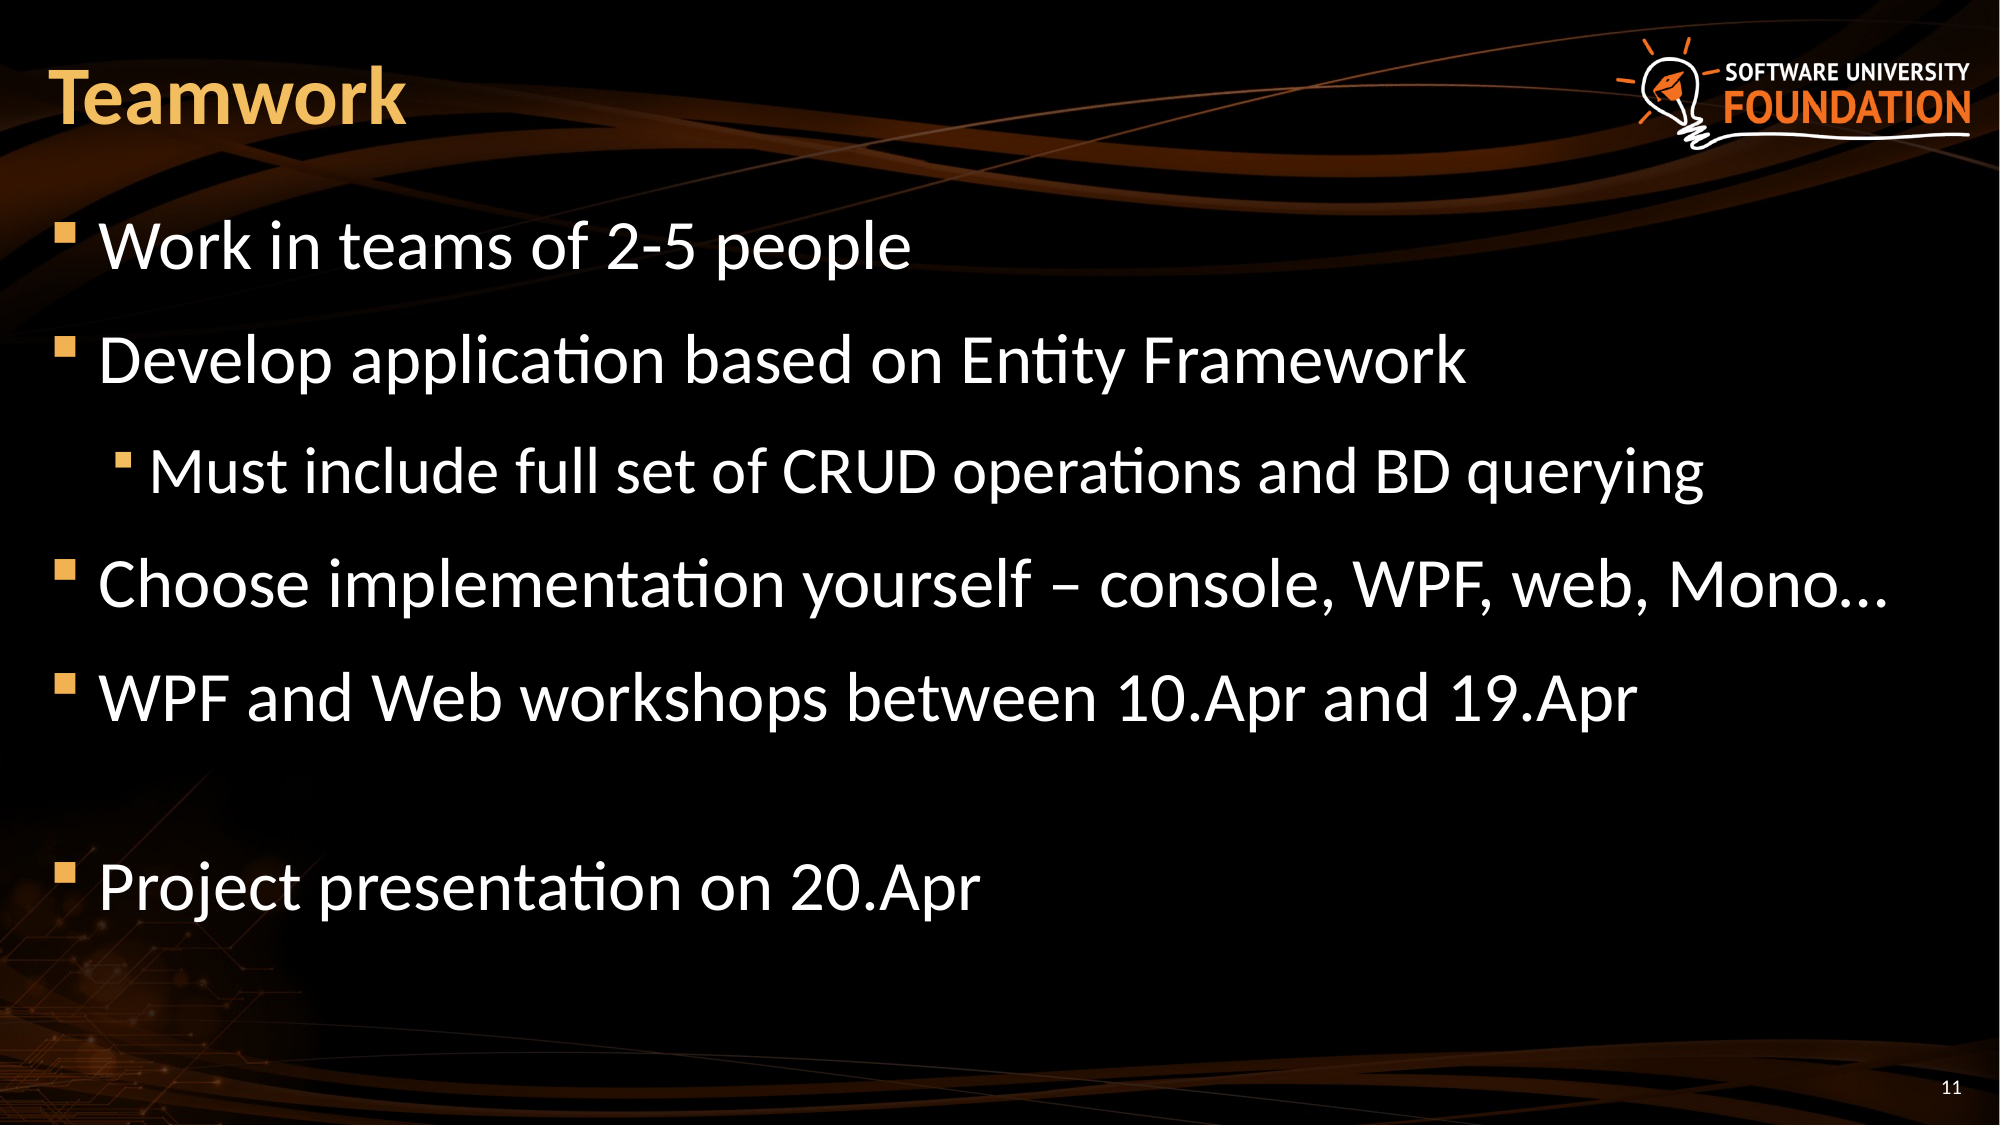

# Teamwork
Work in teams of 2-5 people
Develop application based on Entity Framework
Must include full set of CRUD operations and BD querying
Choose implementation yourself – console, WPF, web, Mono…
WPF and Web workshops between 10.Apr and 19.Apr
Project presentation on 20.Apr
11